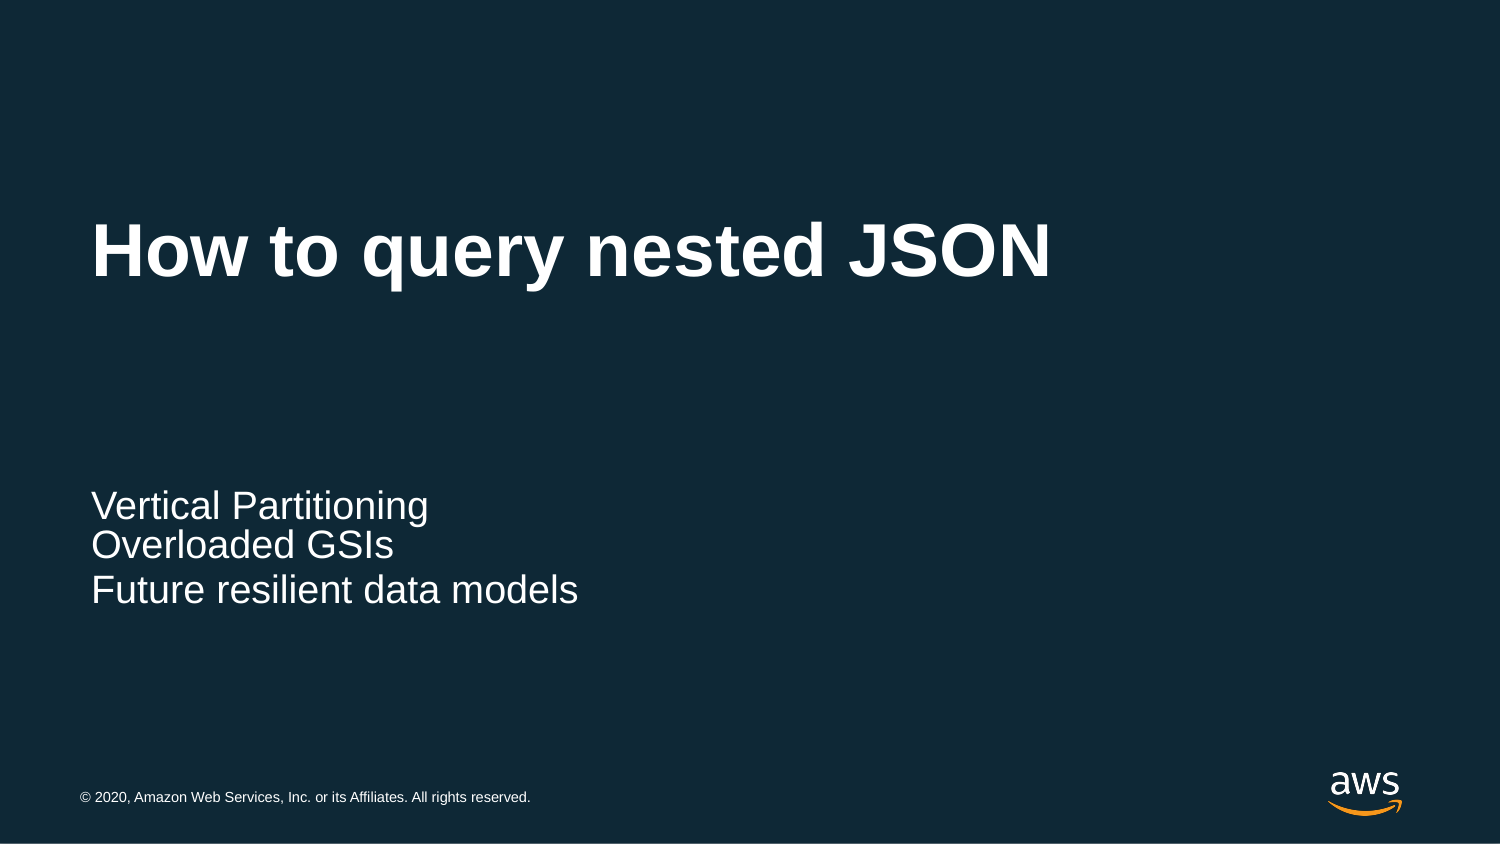

# How to query nested JSON
Vertical Partitioning
Overloaded GSIs
Future resilient data models